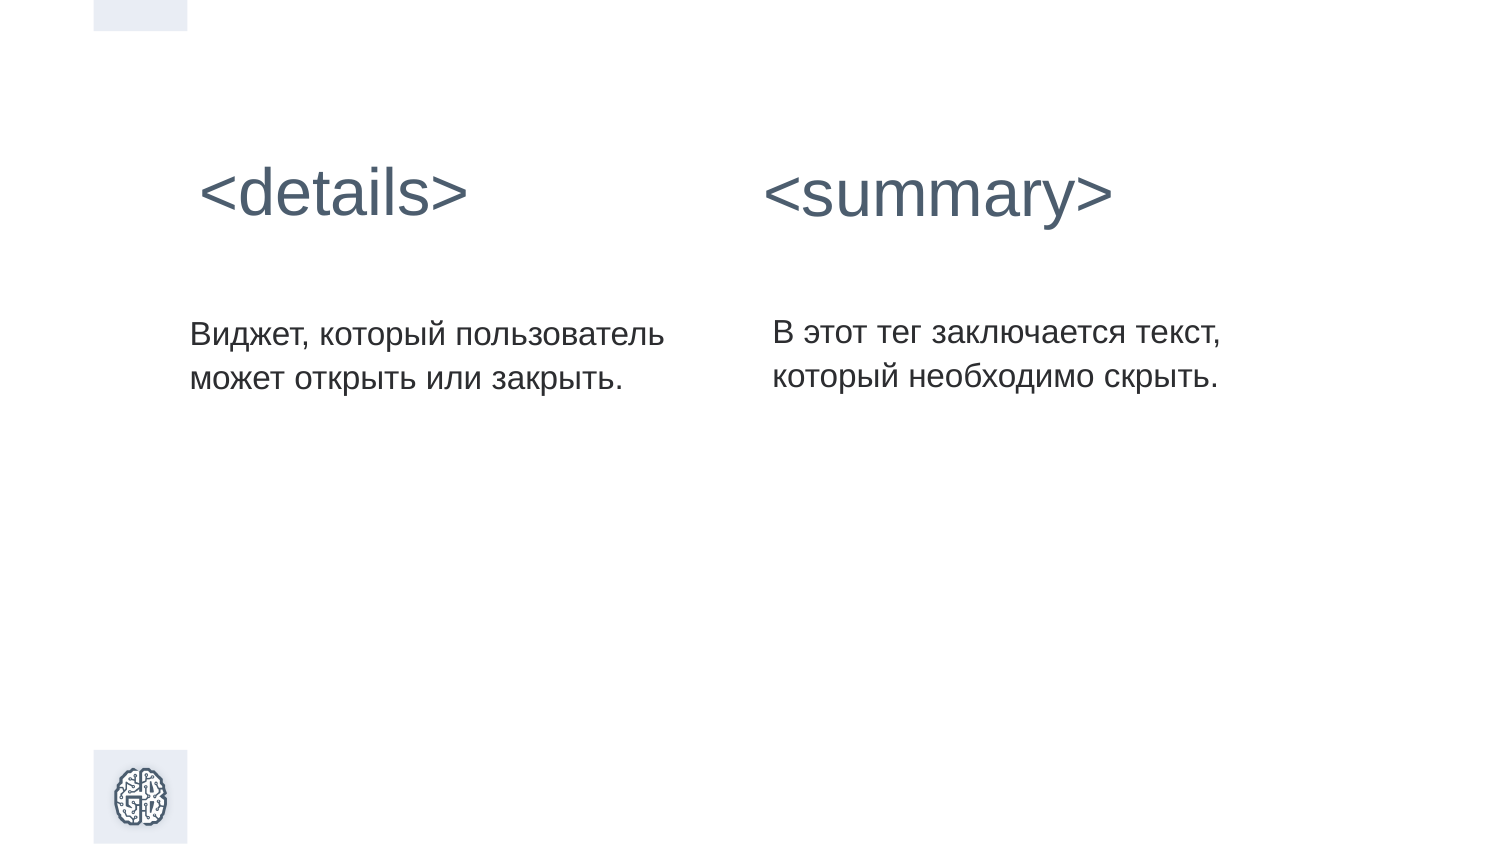

<details>
<summary>
В этот тег заключается текст, который необходимо скрыть.
Виджет, который пользователь может открыть или закрыть.